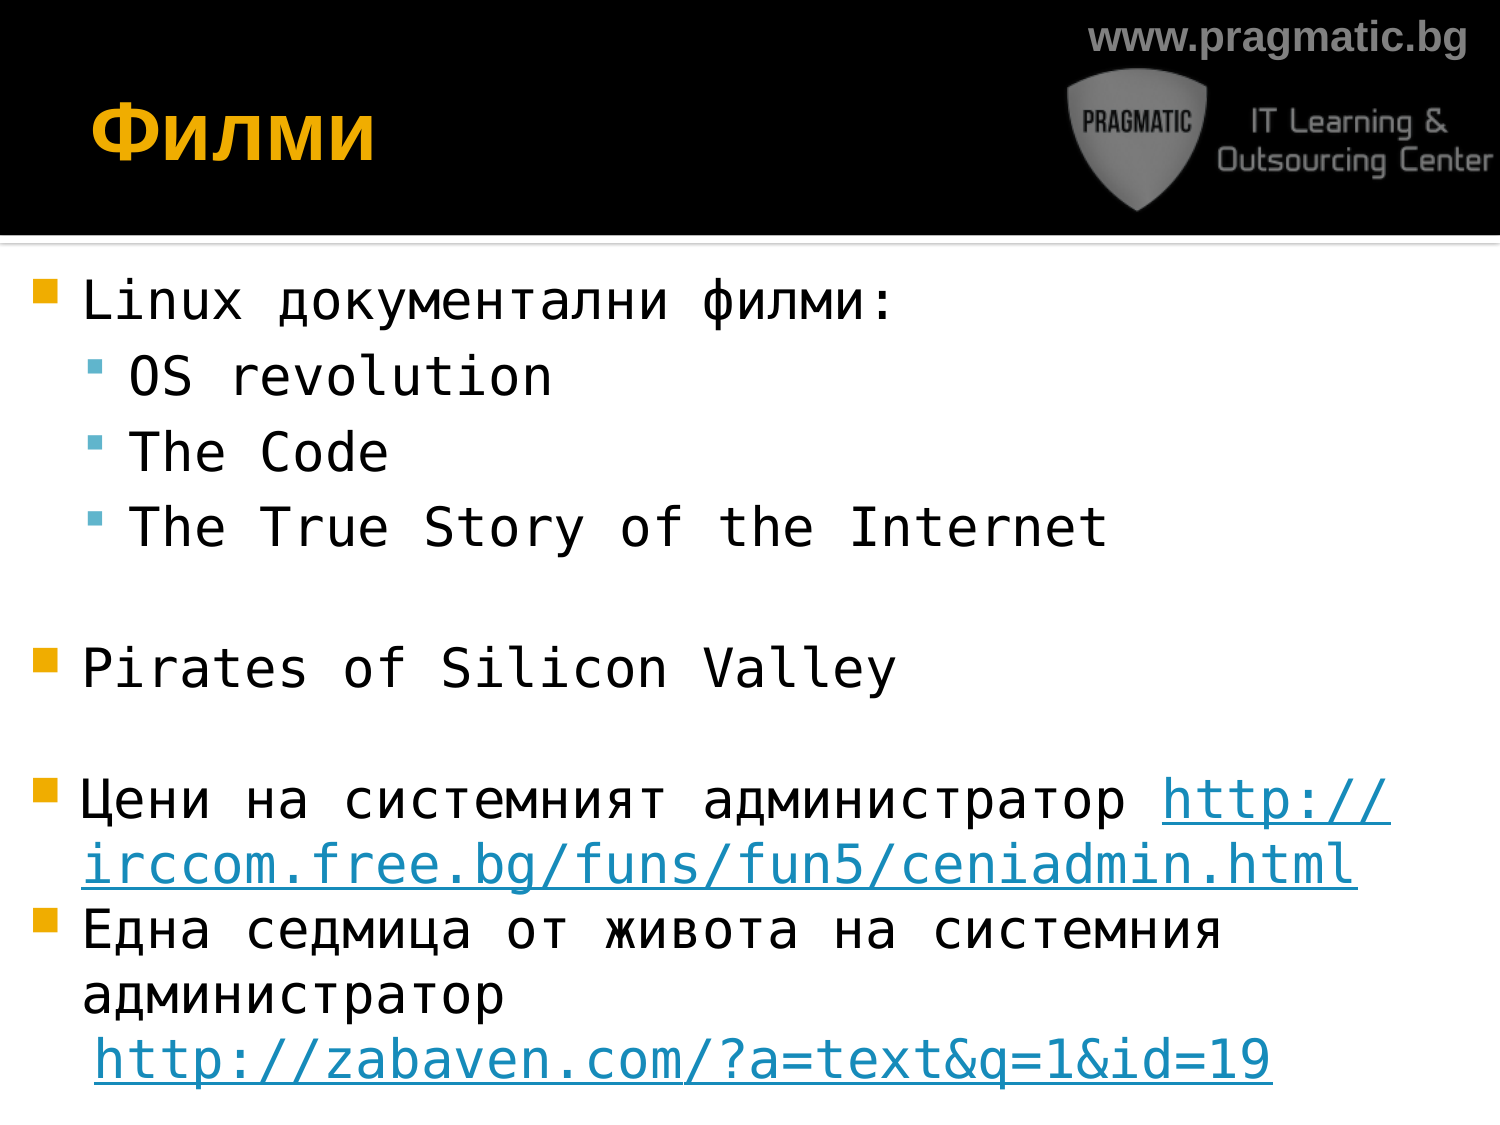

# Филми
Linux документални филми:
OS revolution
The Code
The True Story of the Internet

Pirates of Silicon Valley

Цени на системният администратор http://irccom.free.bg/funs/fun5/ceniadmin.html
Една седмица от живота на системния администратор
  http://zabaven.com/?a=text&q=1&id=19